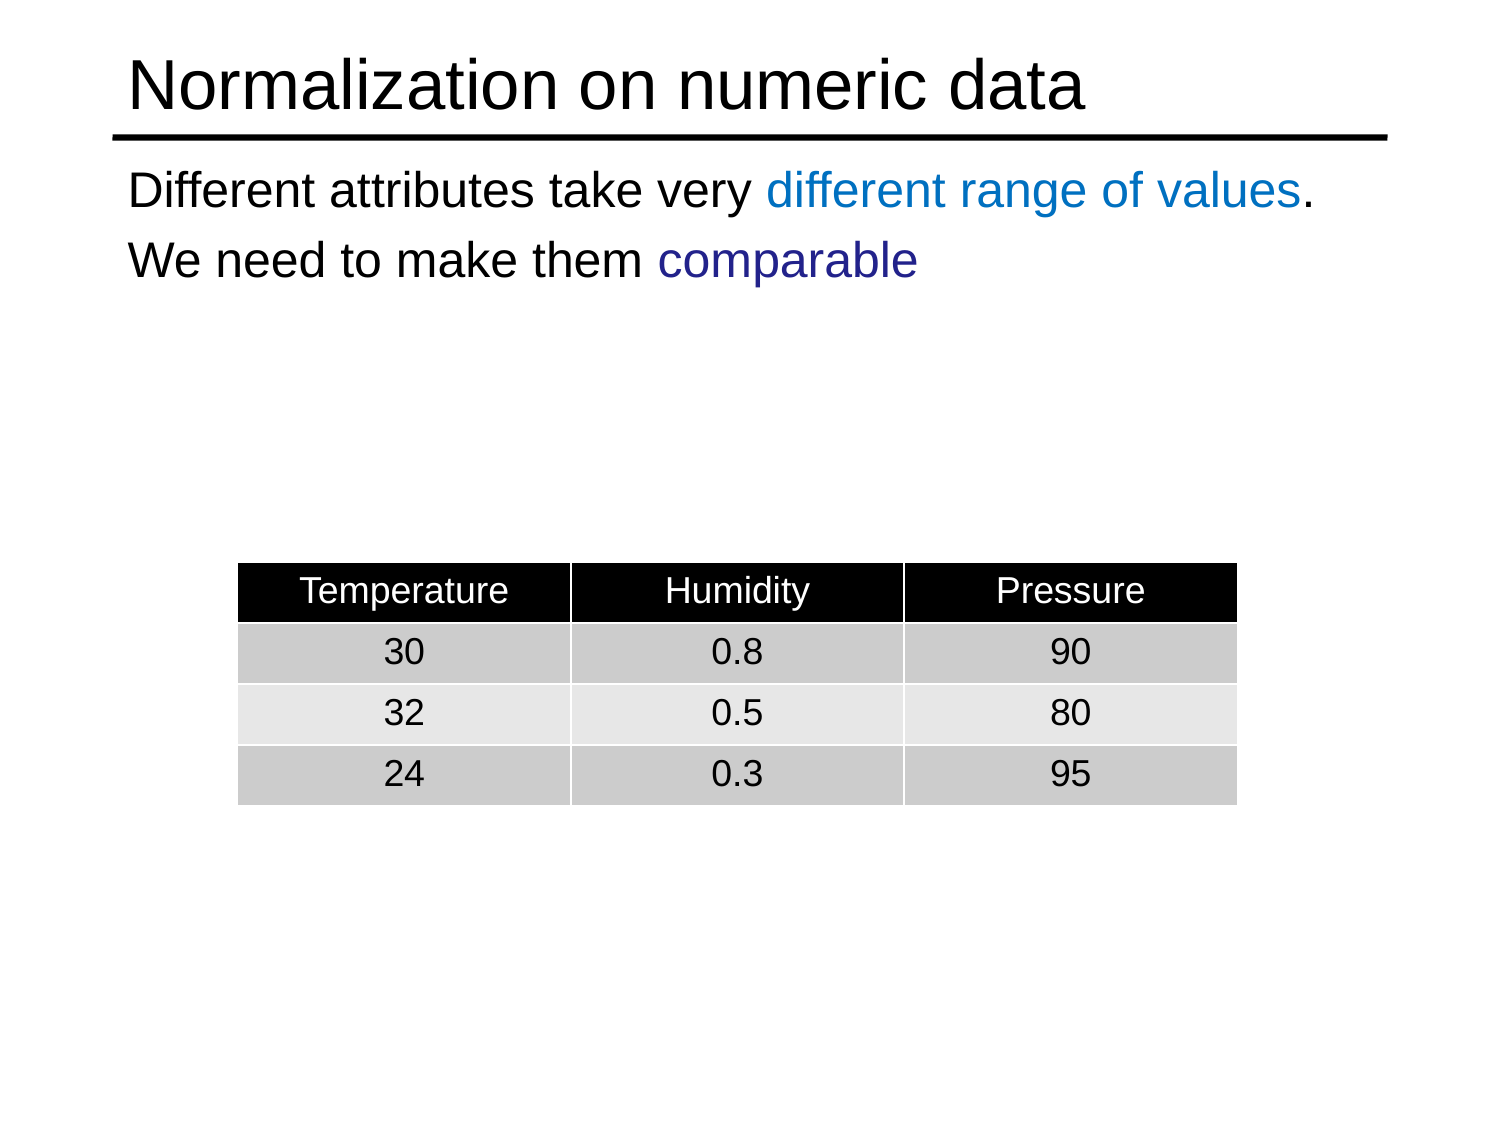

# Normalization on numeric data
Different attributes take very different range of values.
We need to make them comparable
| Temperature | Humidity | Pressure |
| --- | --- | --- |
| 30 | 0.8 | 90 |
| 32 | 0.5 | 80 |
| 24 | 0.3 | 95 |